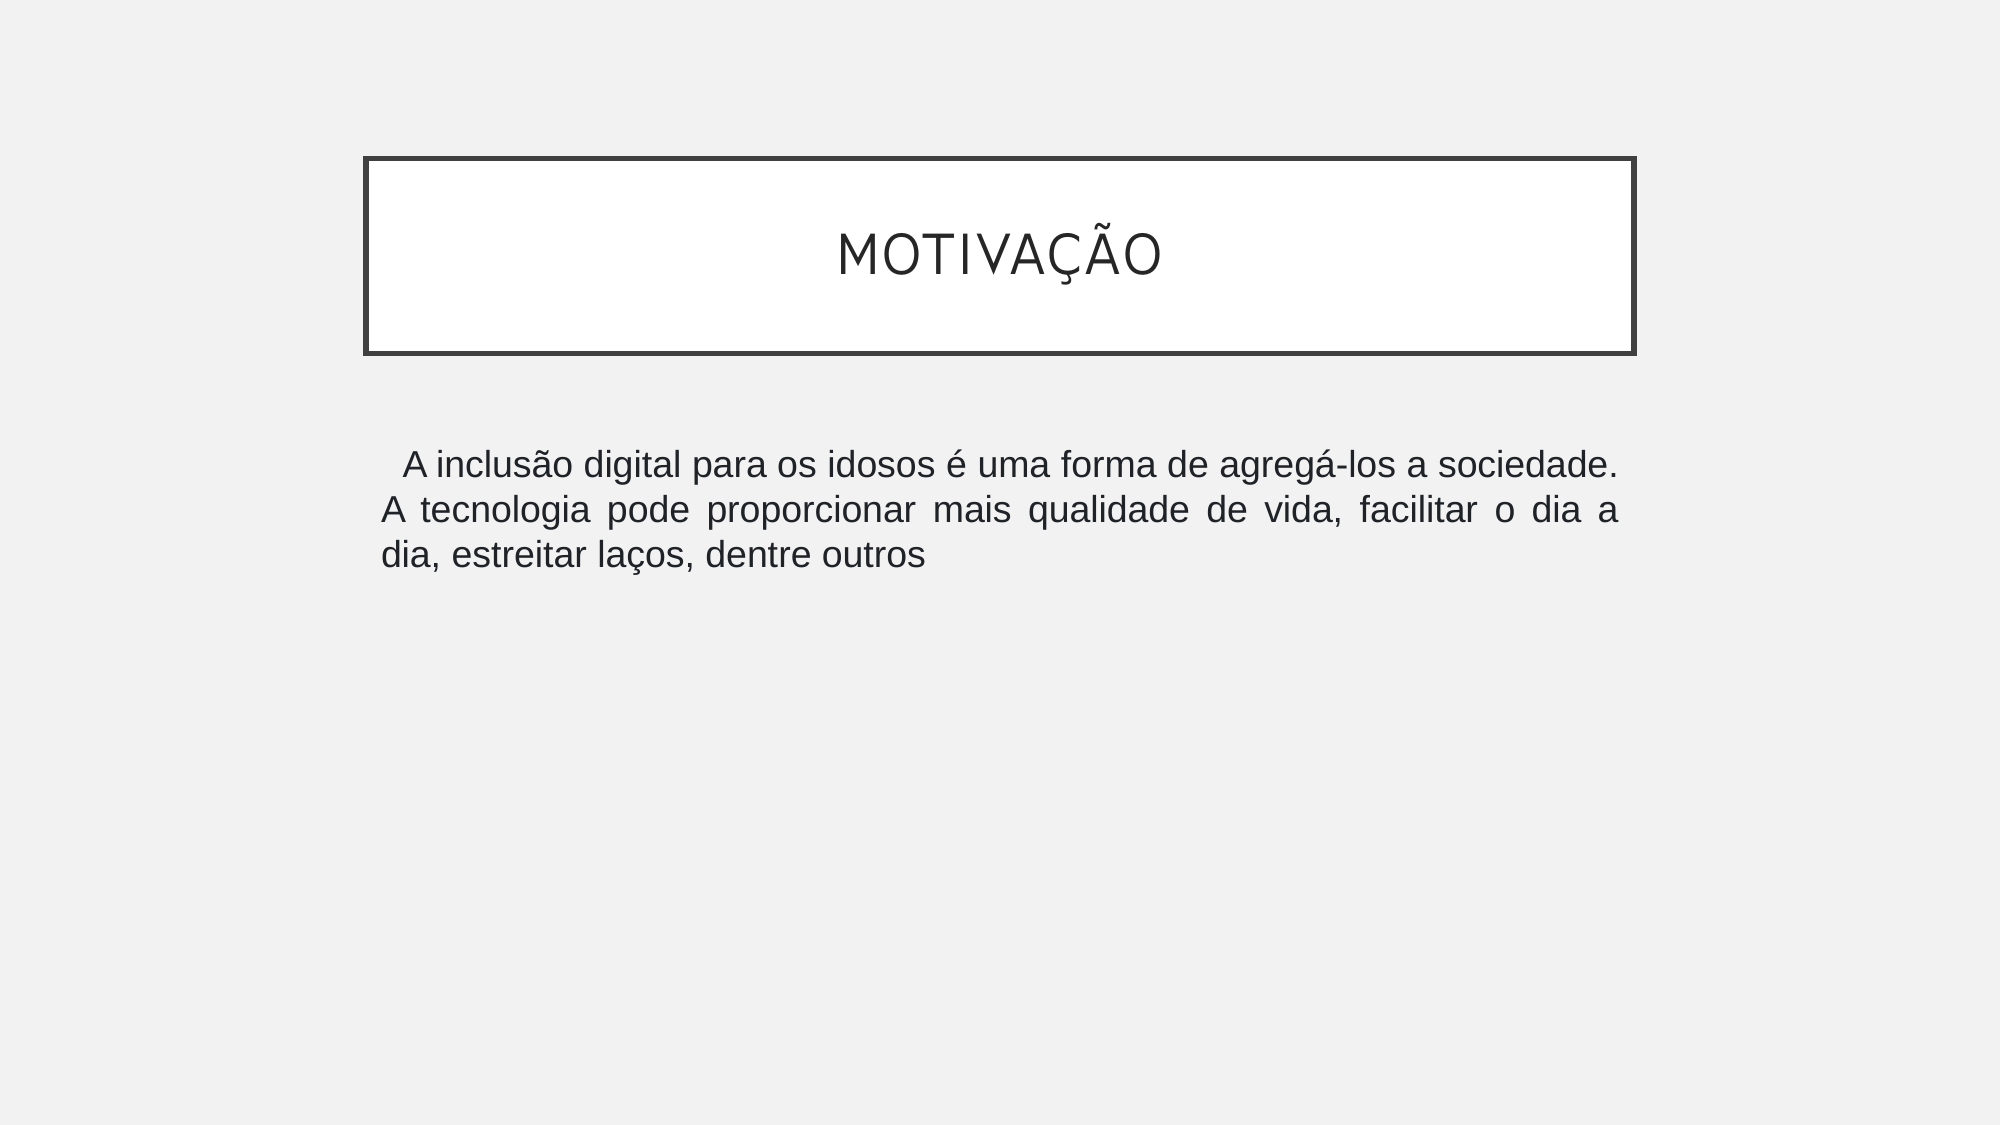

# Motivação
  A inclusão digital para os idosos é uma forma de agregá-los a sociedade. A tecnologia pode proporcionar mais qualidade de vida, facilitar o dia a dia, estreitar laços, dentre outros